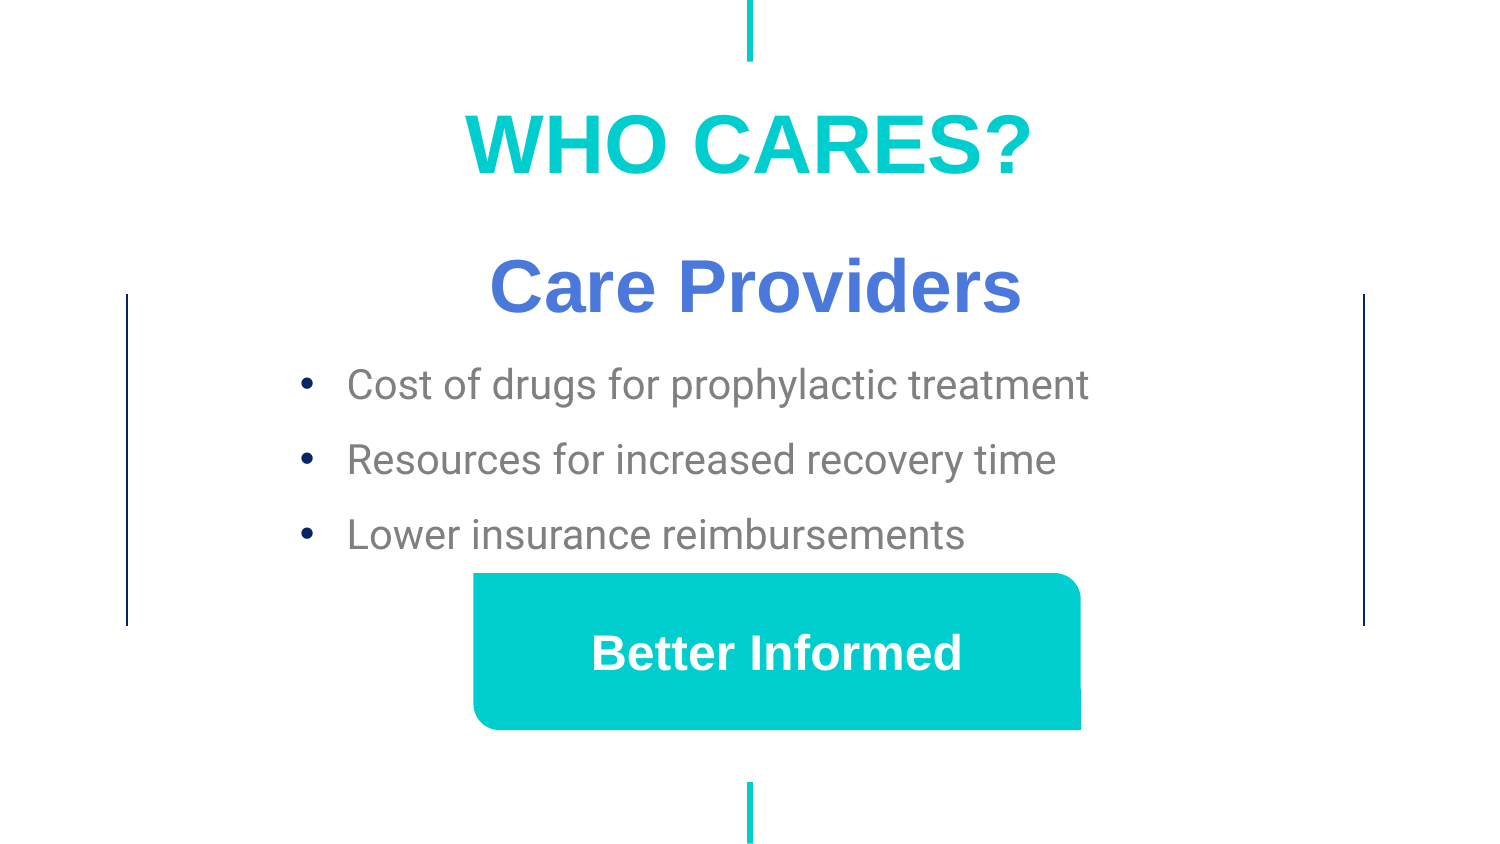

WHO CARES?
Care Providers
Cost of drugs for prophylactic treatment
Resources for increased recovery time
Lower insurance reimbursements

Better Informed